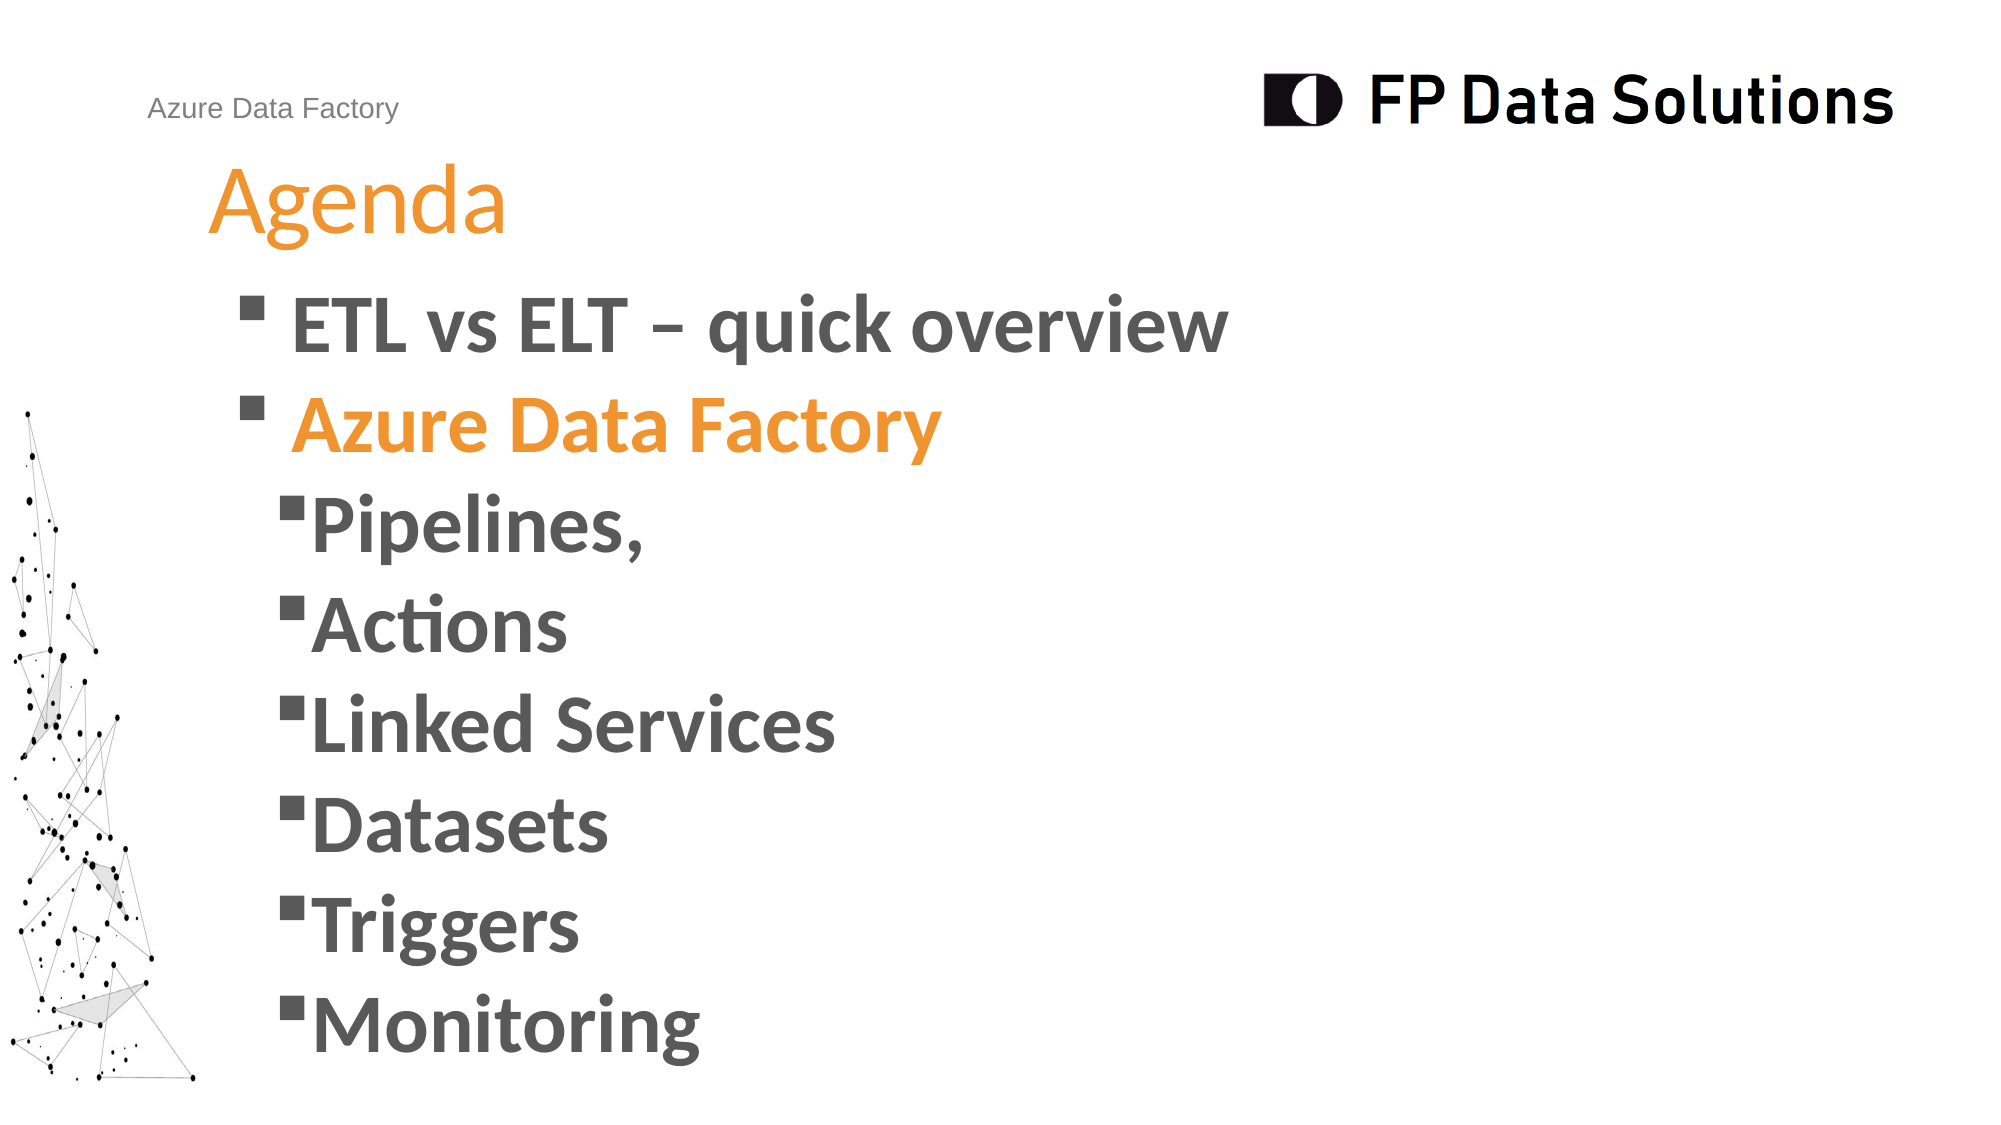

Agenda
 ETL vs ELT – quick overview
 Azure Data Factory
Pipelines,
Actions
Linked Services
Datasets
Triggers
Monitoring